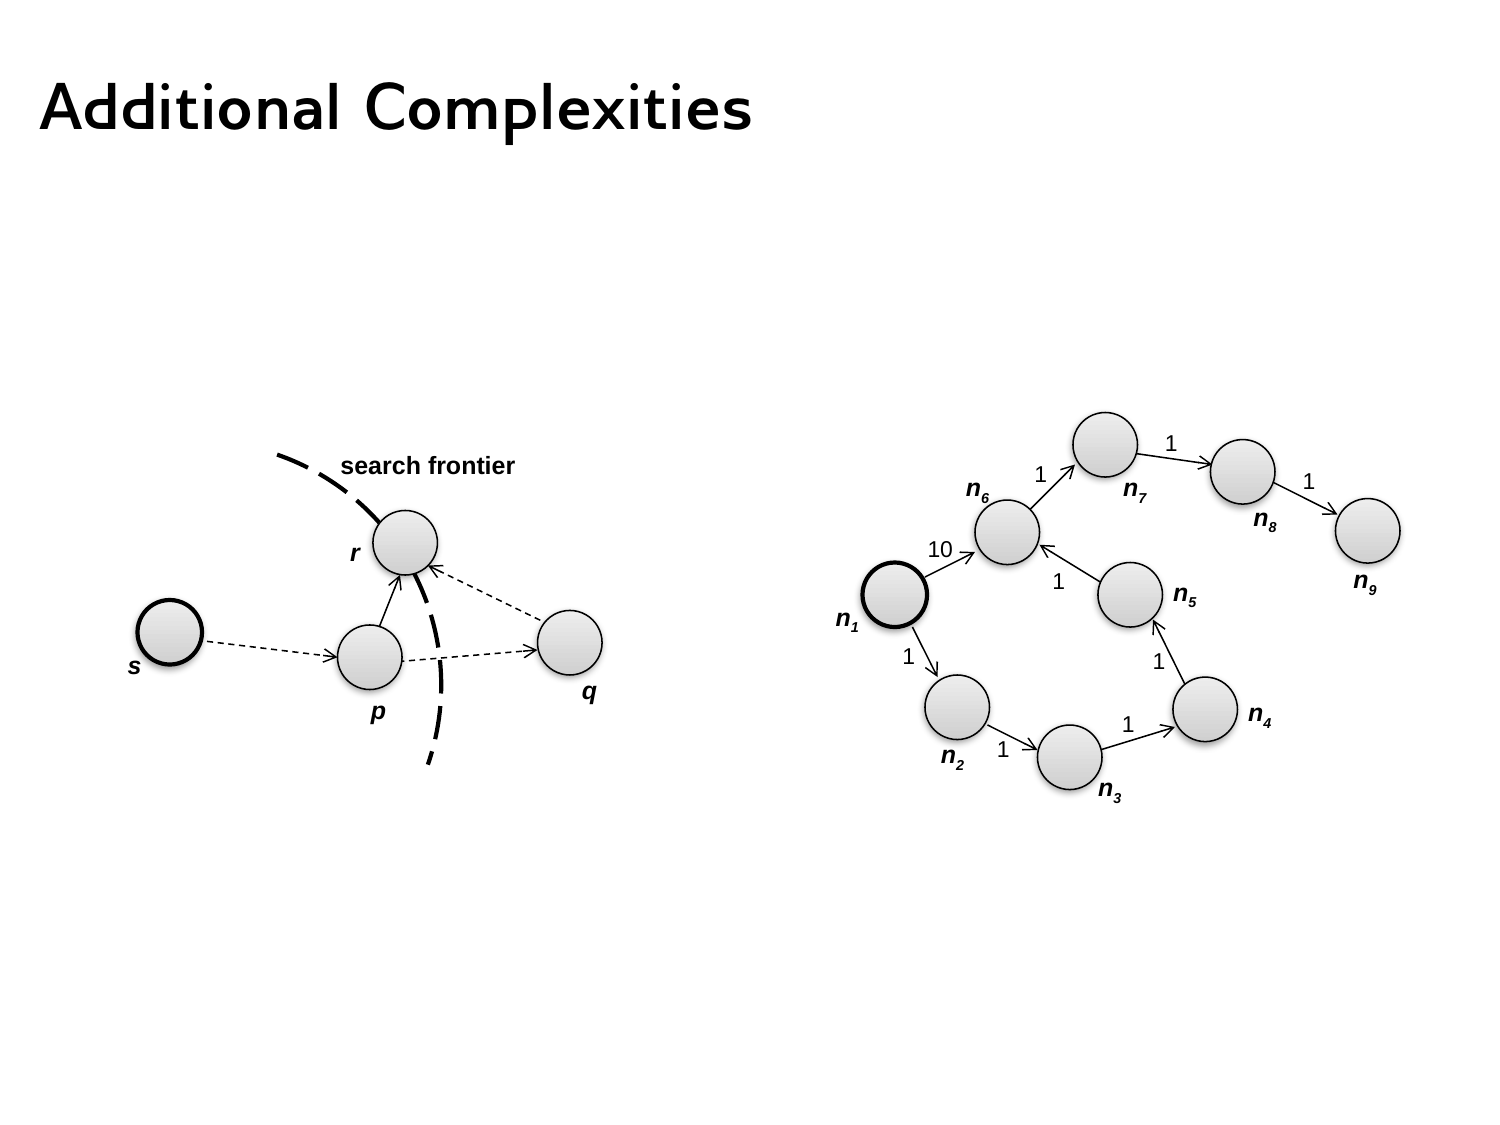

# Additional Complexities

1

1
1
n6
n7
n8

10
n9
1

n5
n1
1
1

n4
1

1
n2
n3

search frontier

r

s
q
p